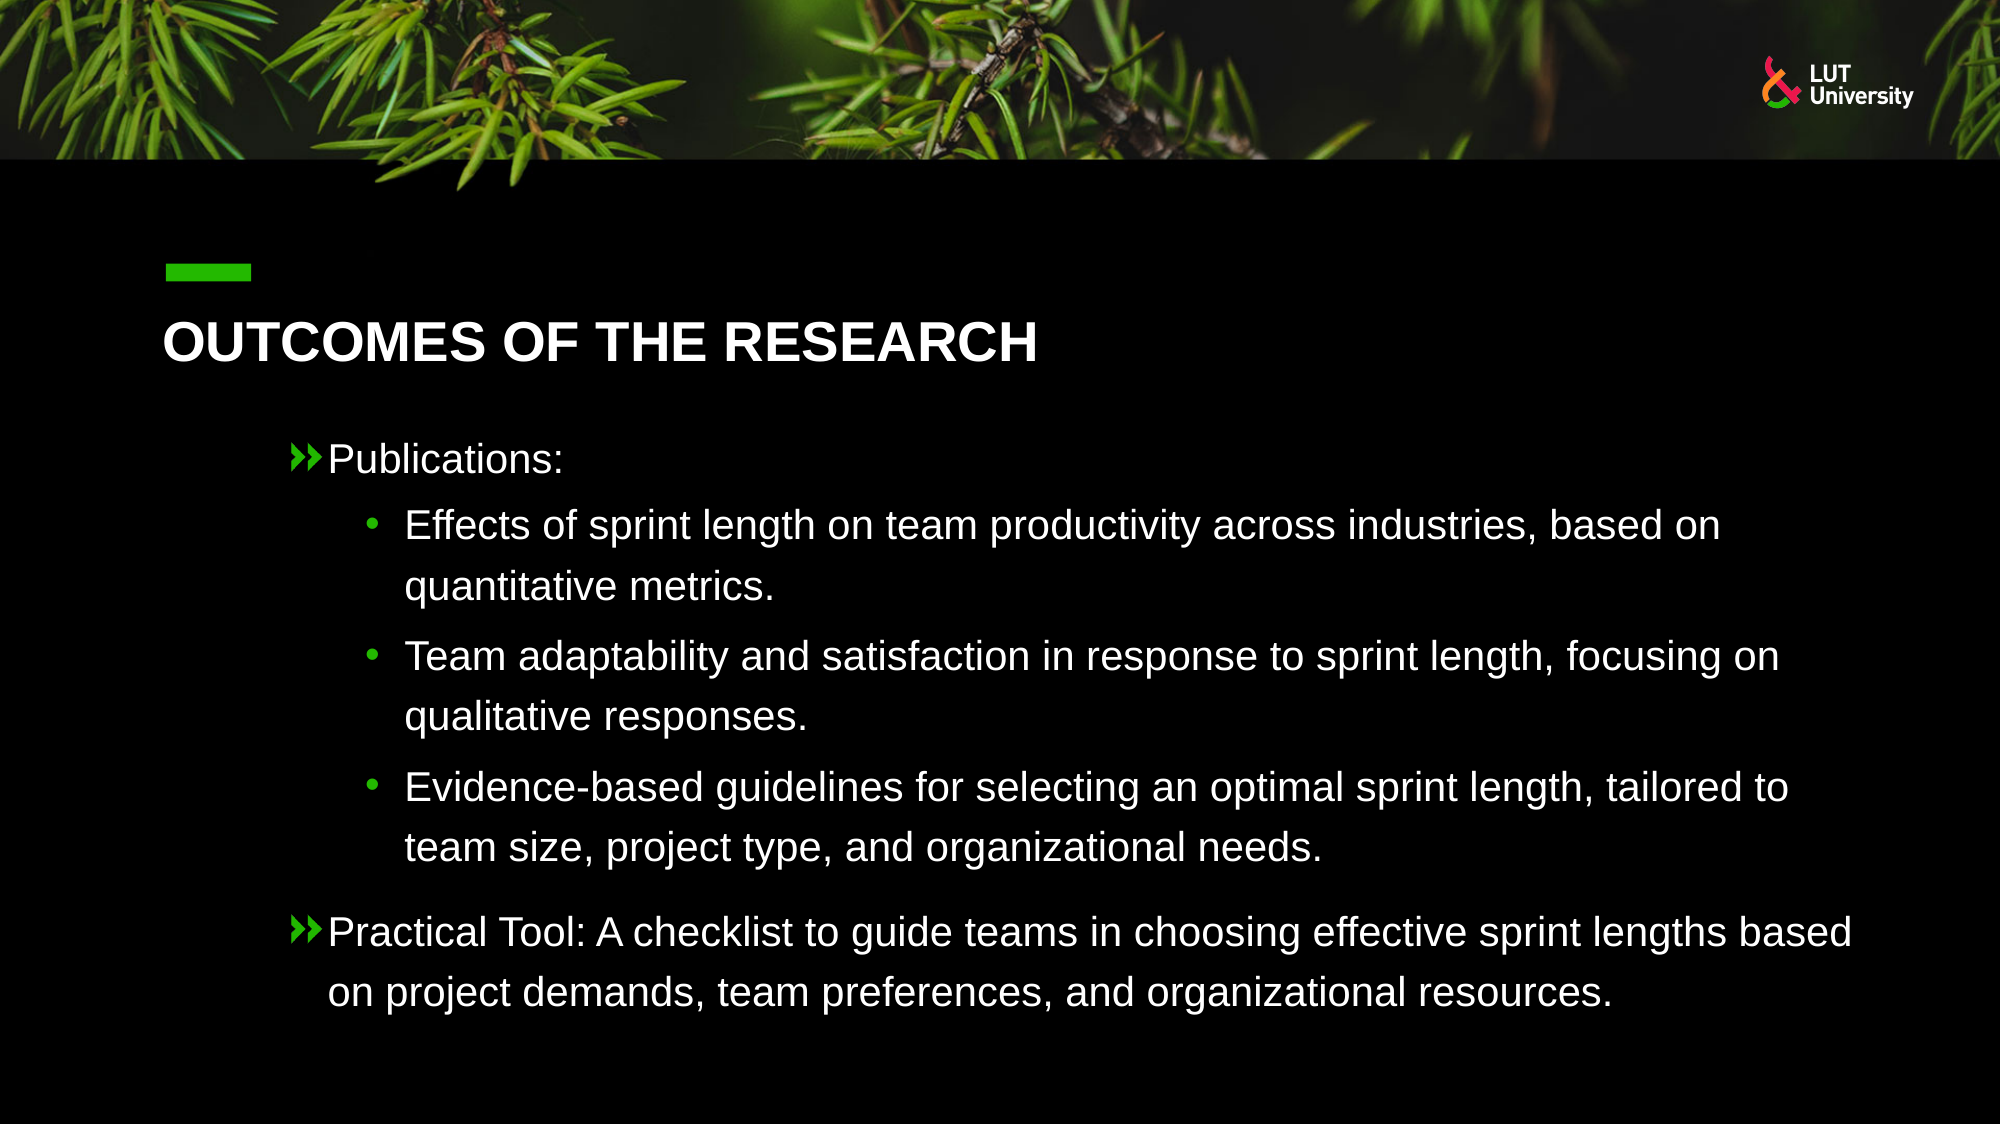

# Outcomes of the Research
Publications:
Effects of sprint length on team productivity across industries, based on quantitative metrics.
Team adaptability and satisfaction in response to sprint length, focusing on qualitative responses.
Evidence-based guidelines for selecting an optimal sprint length, tailored to team size, project type, and organizational needs.
Practical Tool: A checklist to guide teams in choosing effective sprint lengths based on project demands, team preferences, and organizational resources.